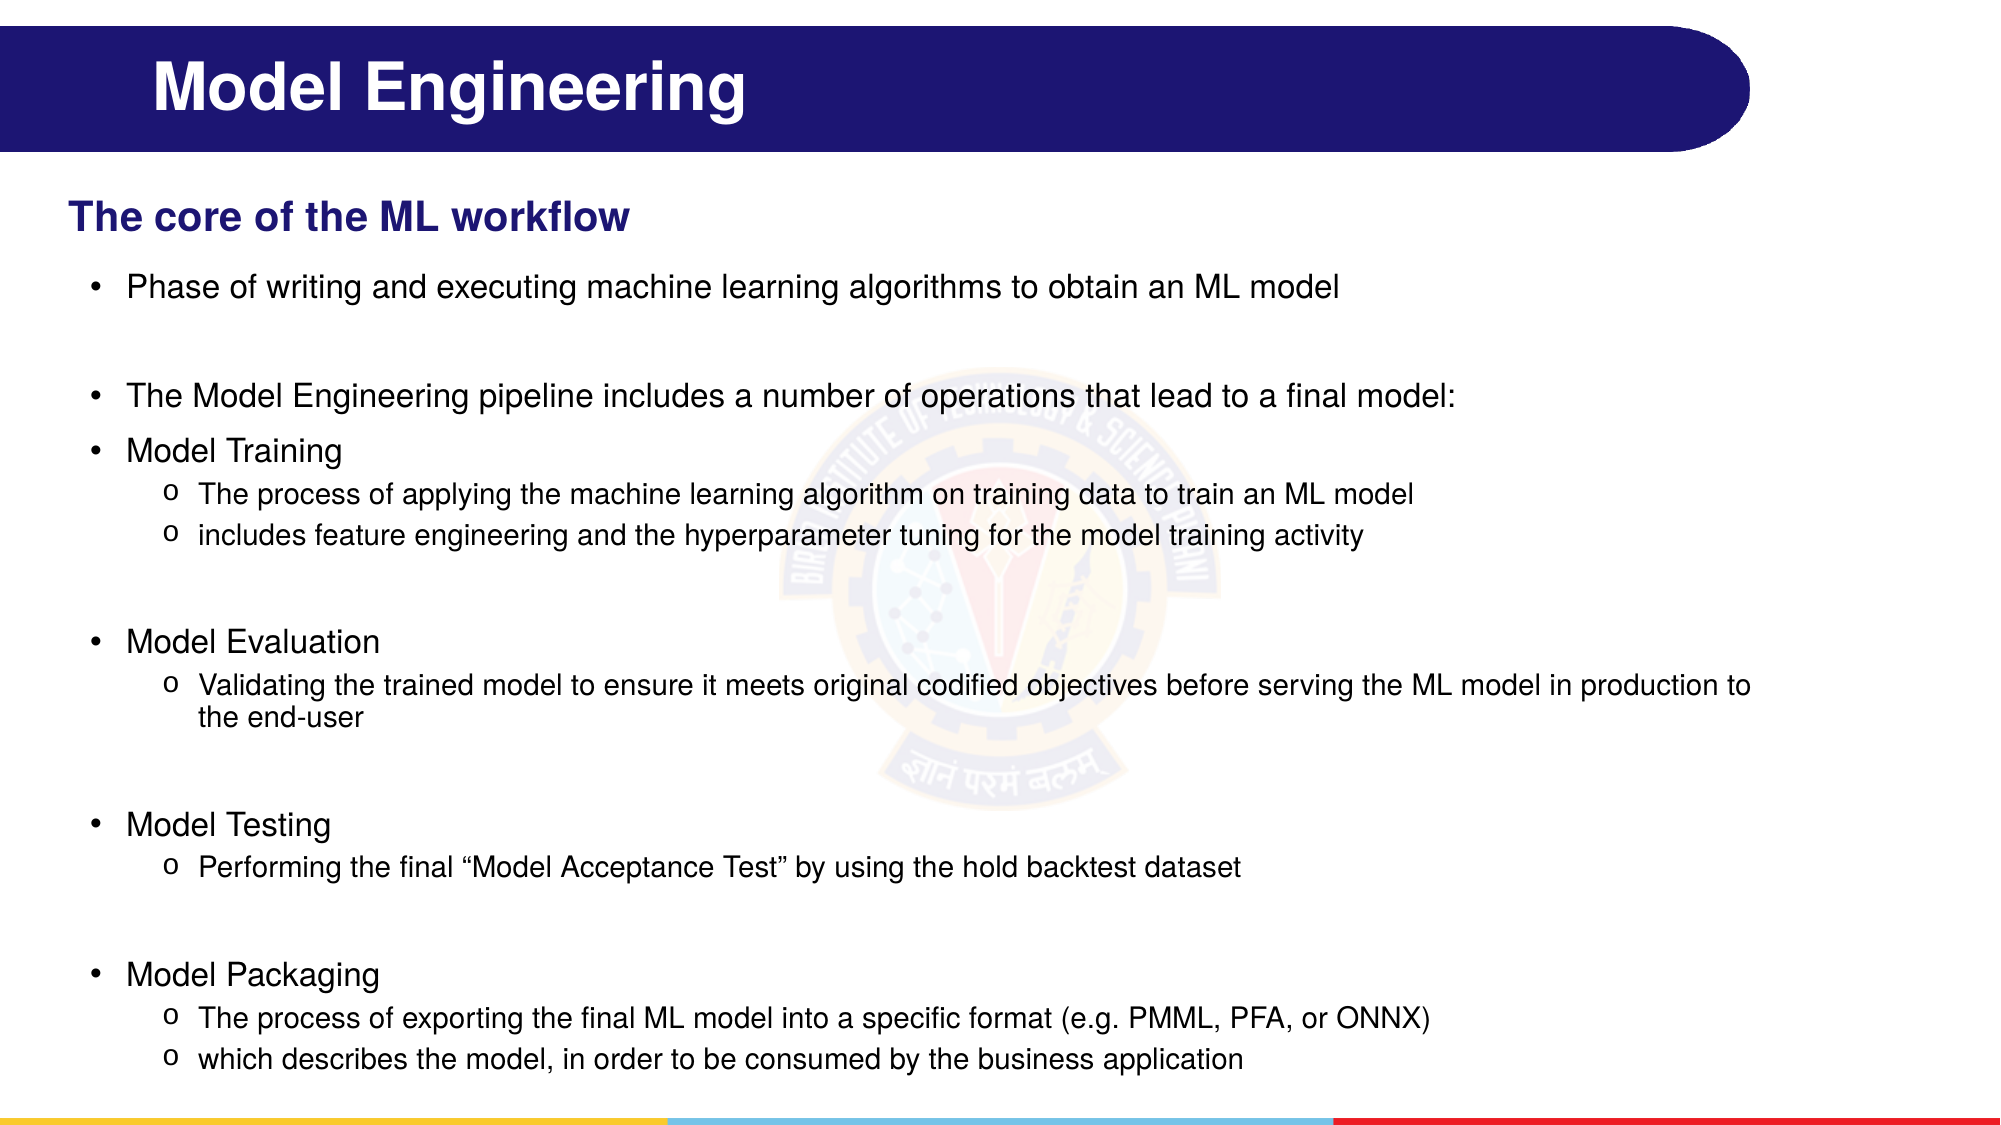

# Model Engineering
The core of the ML workflow
Phase of writing and executing machine learning algorithms to obtain an ML model

The Model Engineering pipeline includes a number of operations that lead to a final model:
Model Training
The process of applying the machine learning algorithm on training data to train an ML model
includes feature engineering and the hyperparameter tuning for the model training activity

Model Evaluation
Validating the trained model to ensure it meets original codified objectives before serving the ML model in production to the end-user

Model Testing
Performing the final “Model Acceptance Test” by using the hold backtest dataset

Model Packaging
The process of exporting the final ML model into a specific format (e.g. PMML, PFA, or ONNX)
which describes the model, in order to be consumed by the business application